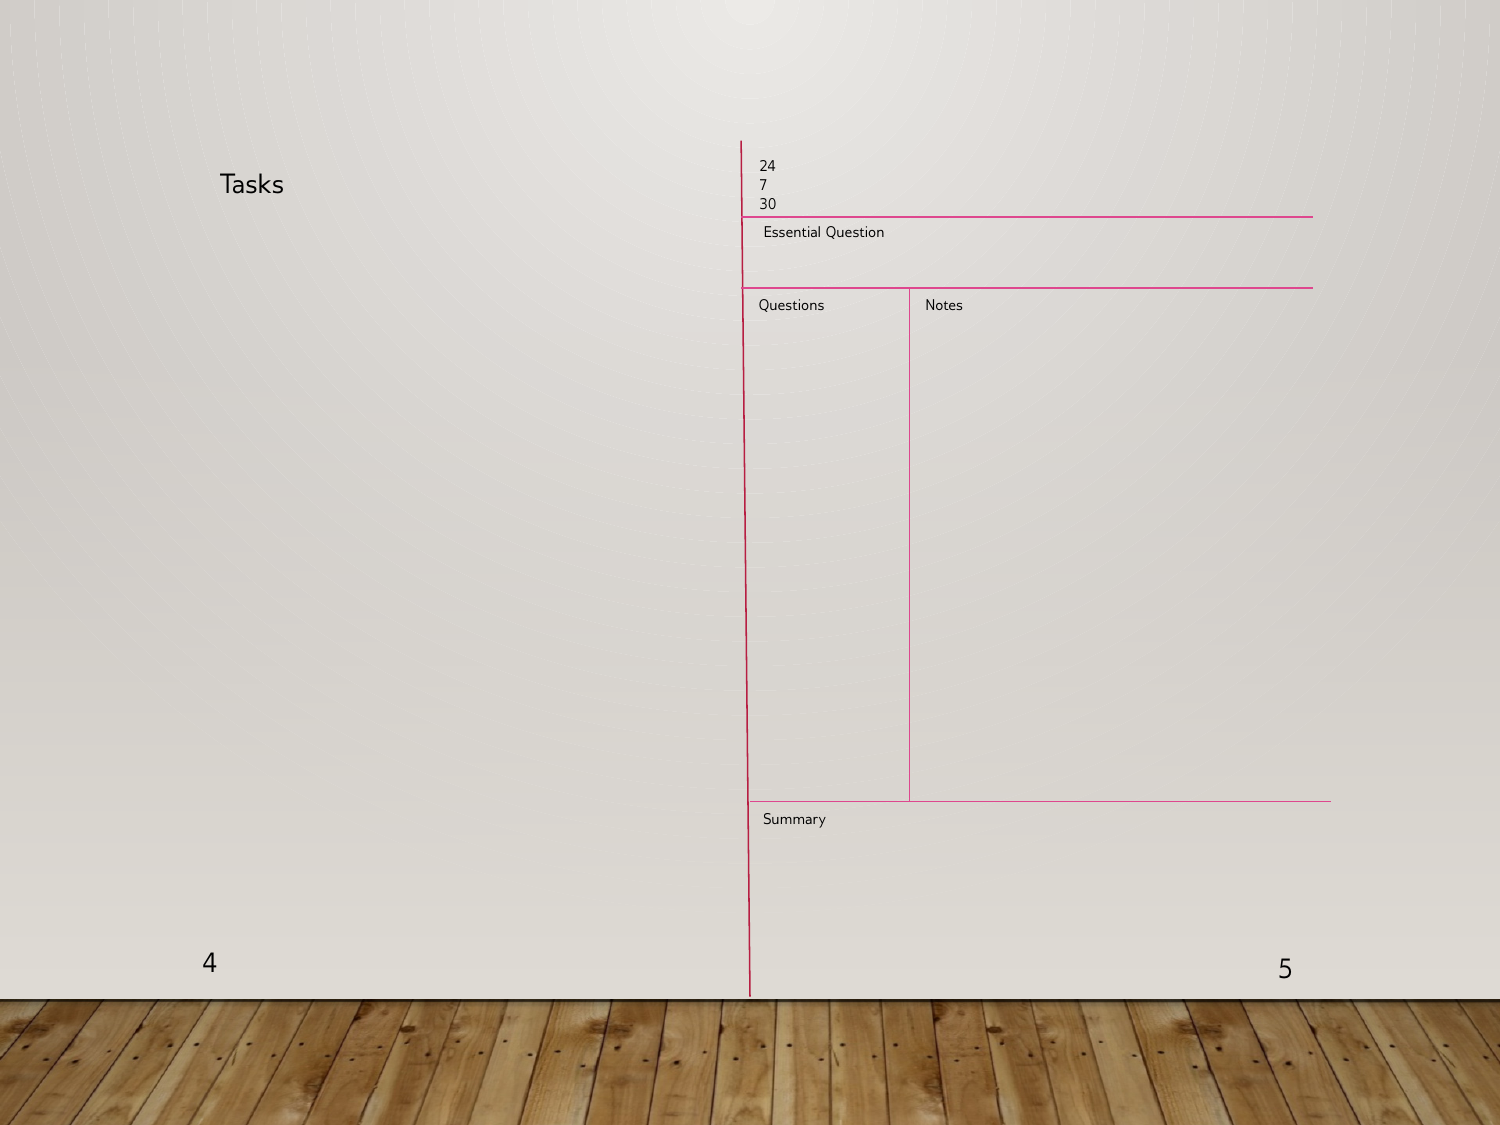

24
7
30
Tasks
Essential Question
Notes
Questions
Summary
4
5